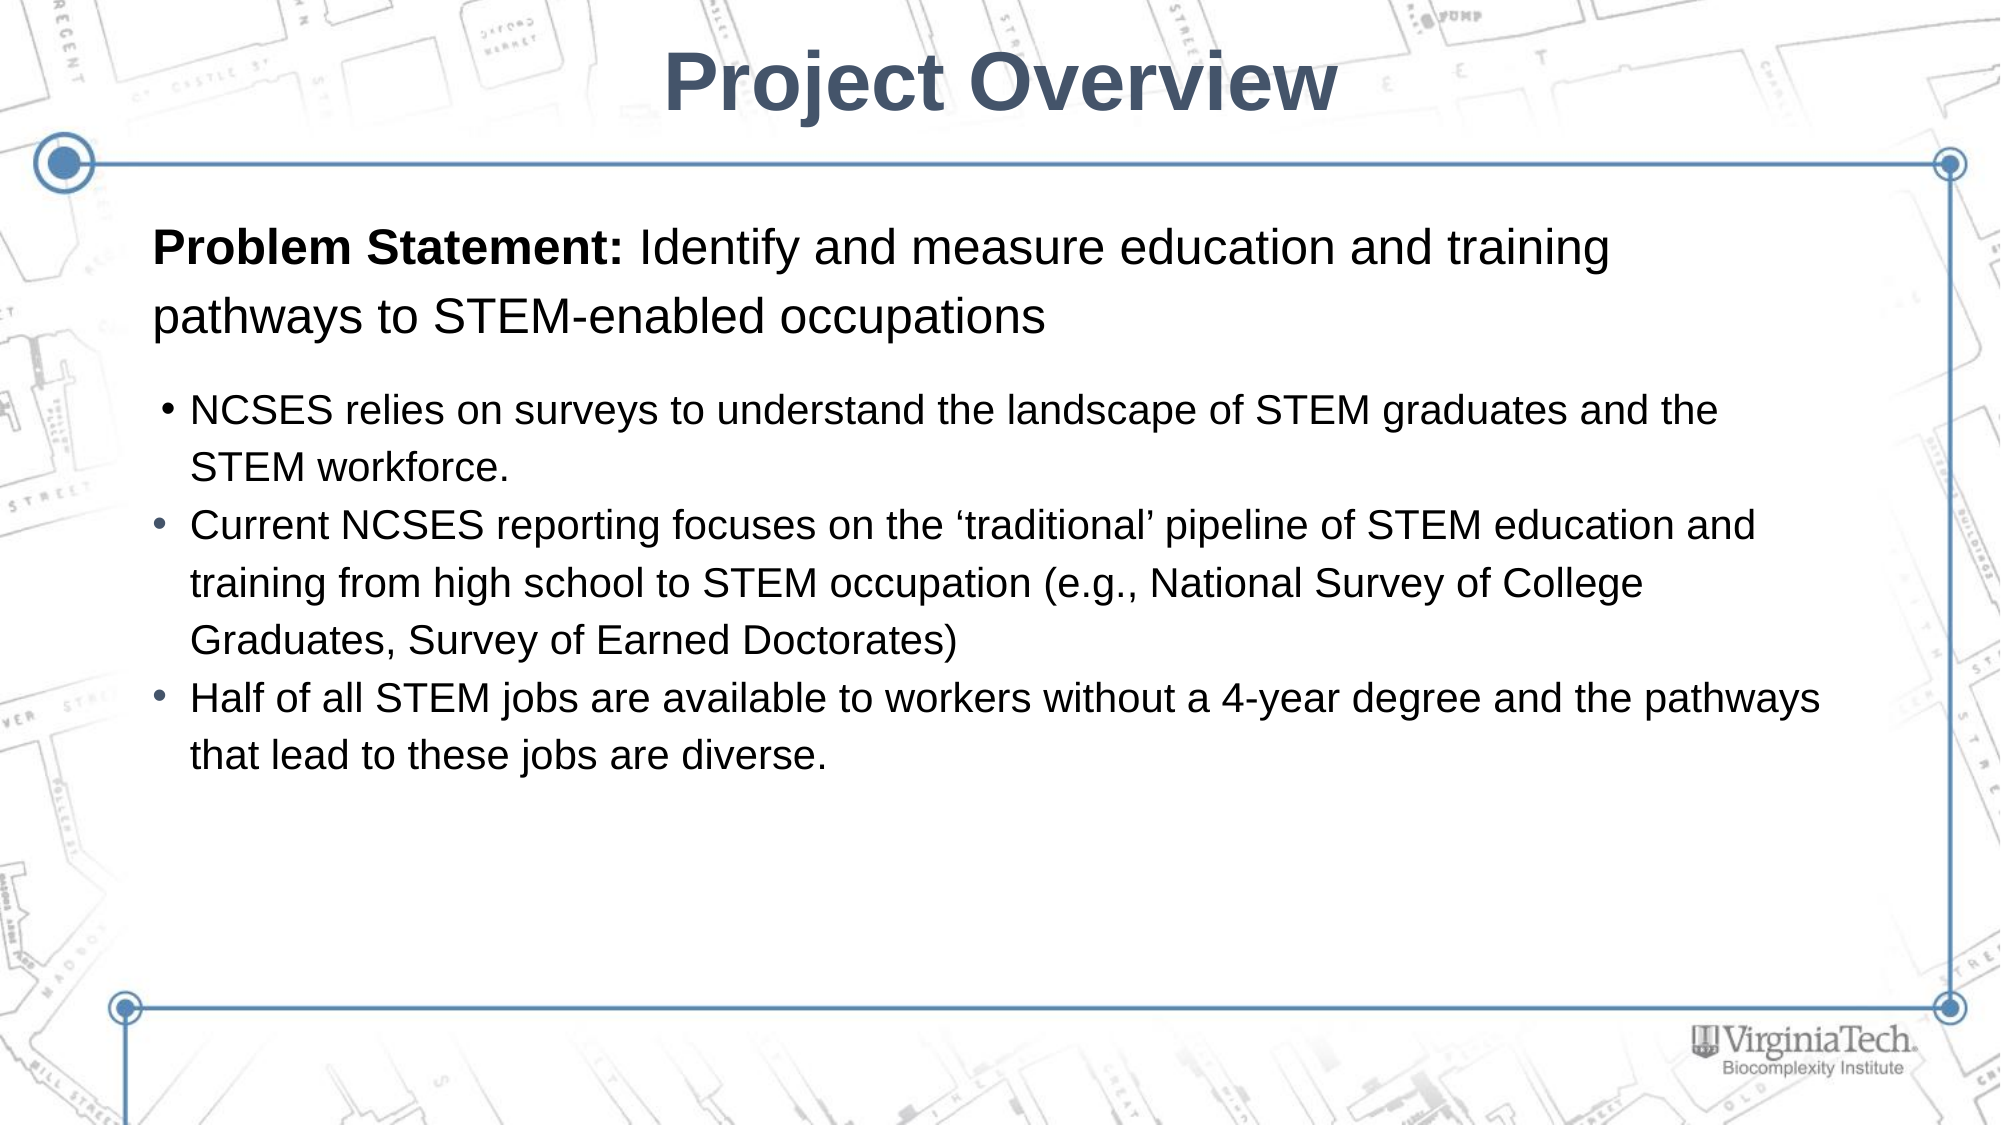

# Project Overview
Problem Statement: Identify and measure education and training pathways to STEM-enabled occupations
NCSES relies on surveys to understand the landscape of STEM graduates and the STEM workforce.
Current NCSES reporting focuses on the ‘traditional’ pipeline of STEM education and training from high school to STEM occupation (e.g., National Survey of College Graduates, Survey of Earned Doctorates)
Half of all STEM jobs are available to workers without a 4-year degree and the pathways that lead to these jobs are diverse.